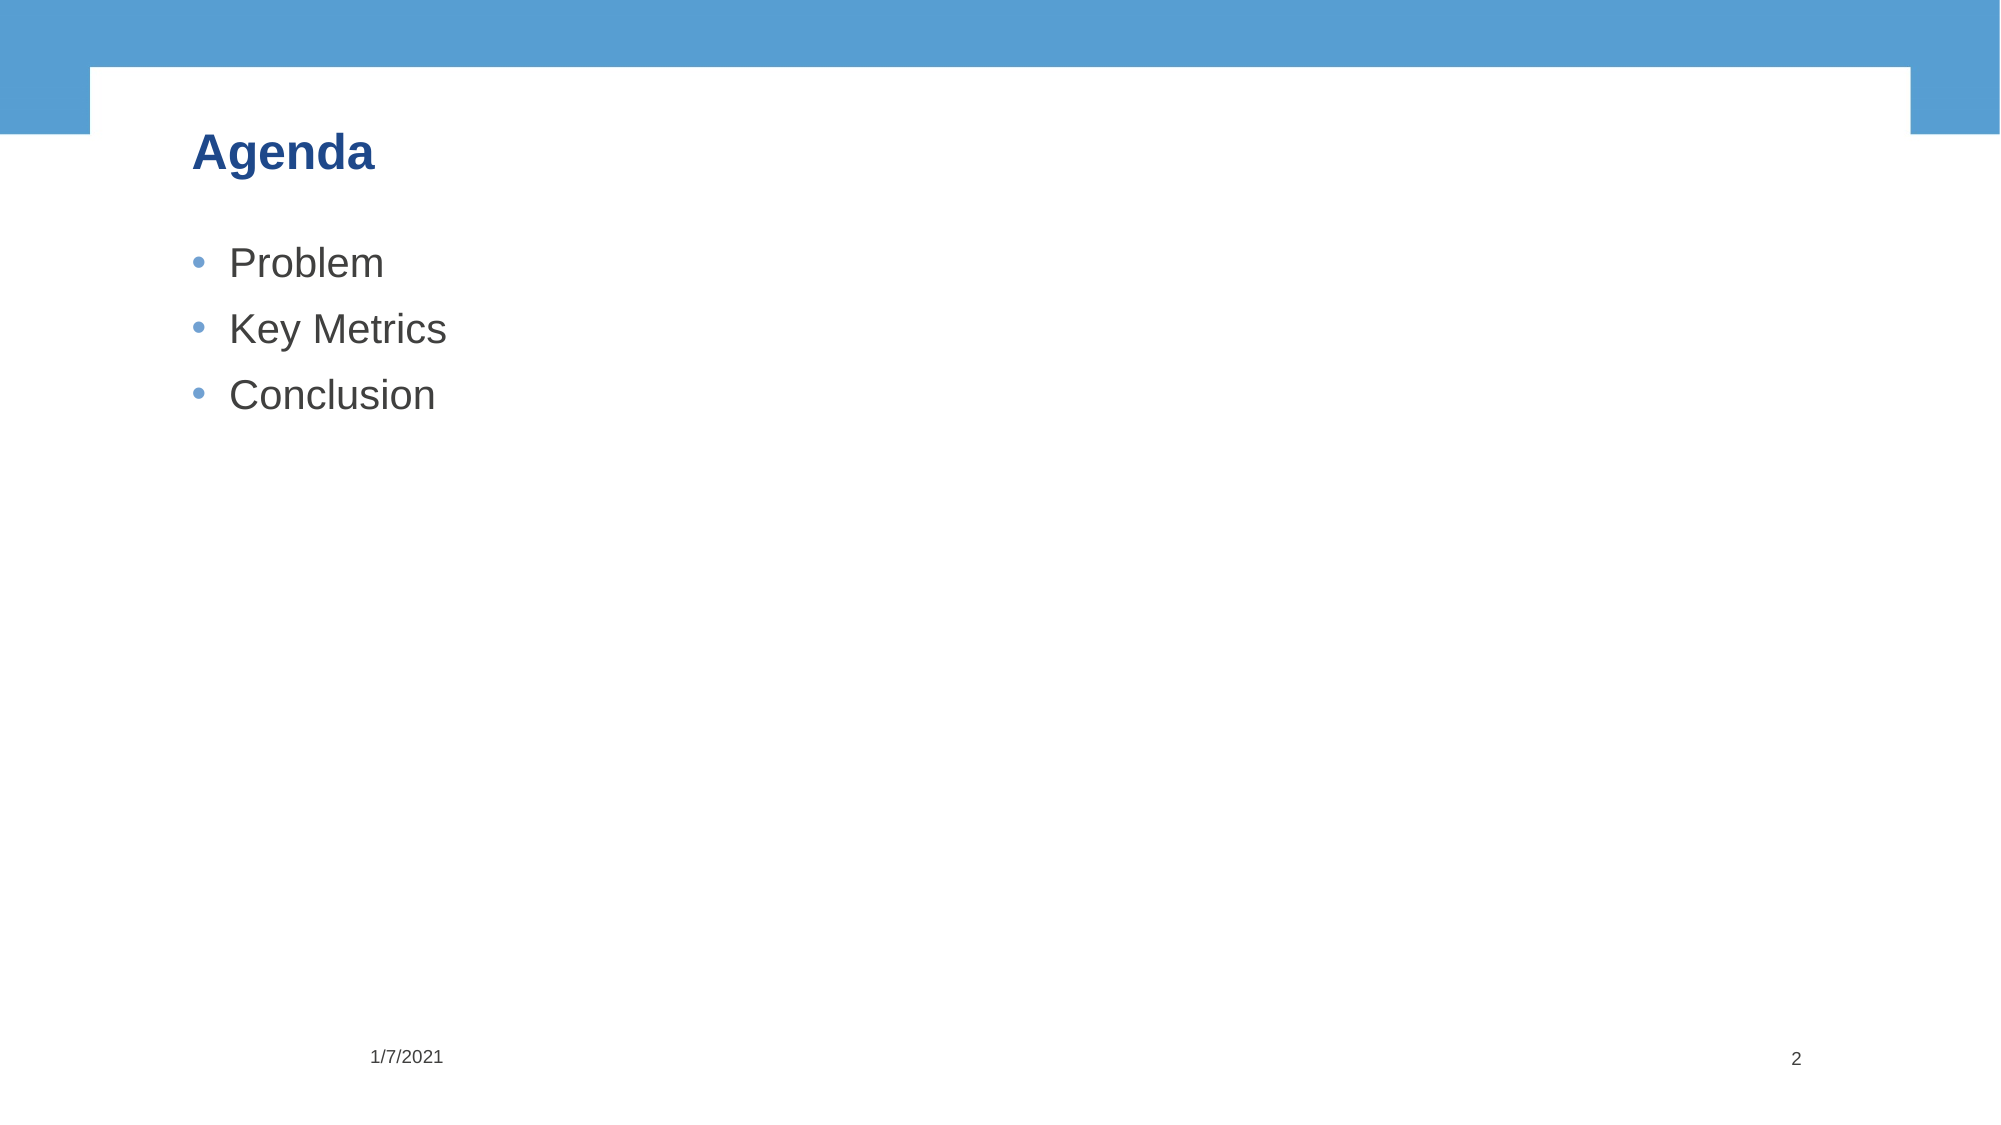

# Agenda
Problem
Key Metrics
Conclusion

1/7/2021

2